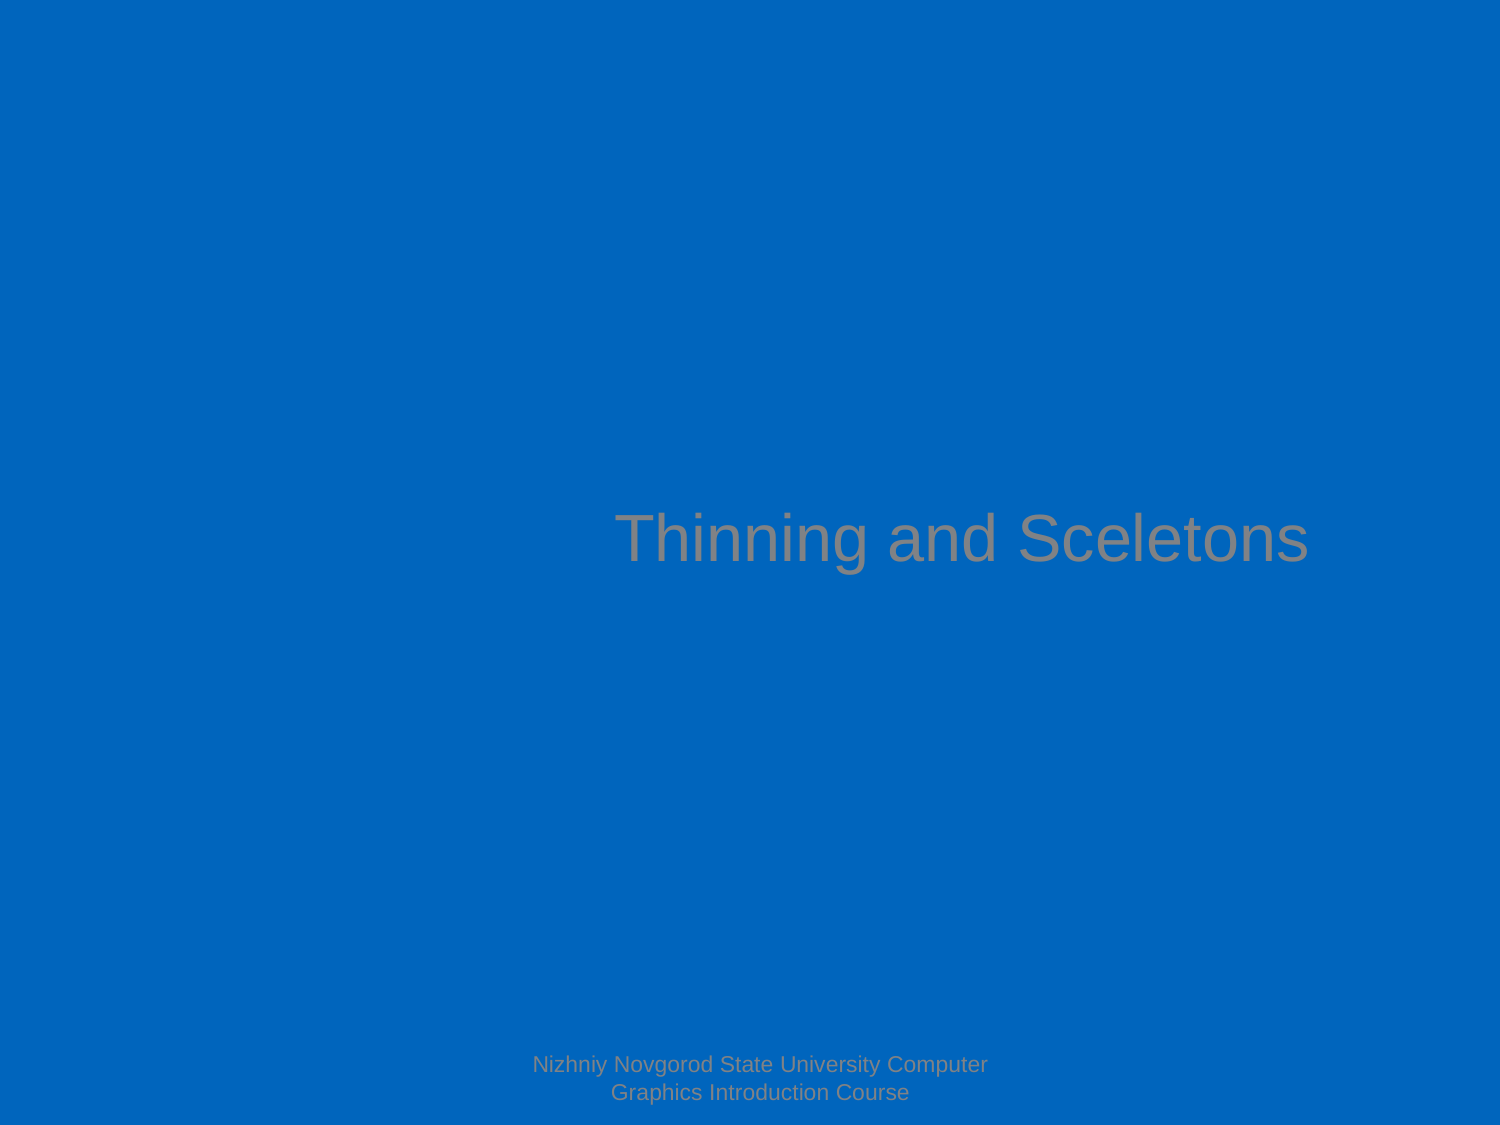

# Thinning and Sceletons

194
Nizhniy Novgorod State University Computer Graphics Introduction Course